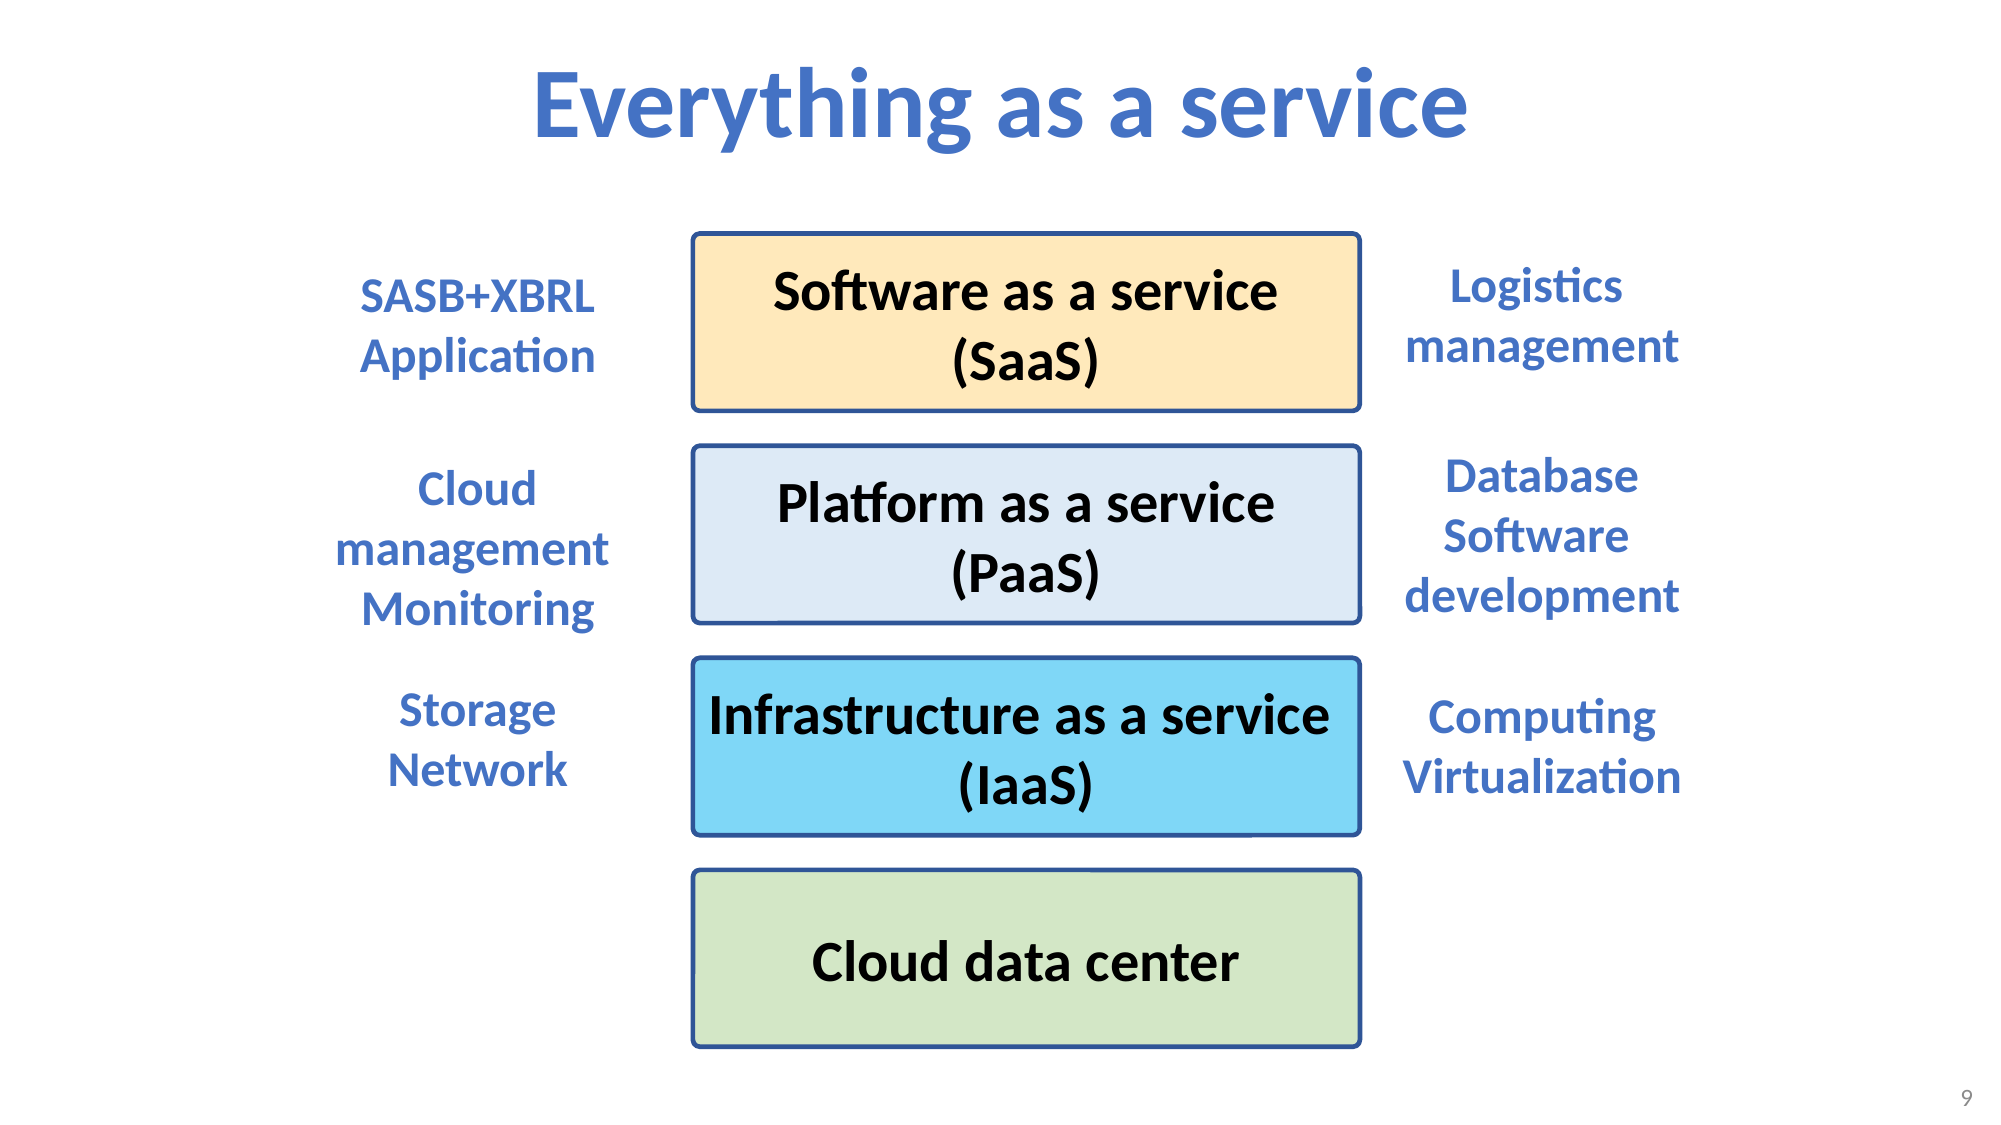

# Everything as a service
Software as a service
(SaaS)
Logistics
management
SASB+XBRL
Application
Database
Software
development
Platform as a service
(PaaS)
Cloud management
Monitoring
Infrastructure as a service
(IaaS)
Storage Network
Computing Virtualization
Cloud data center
9